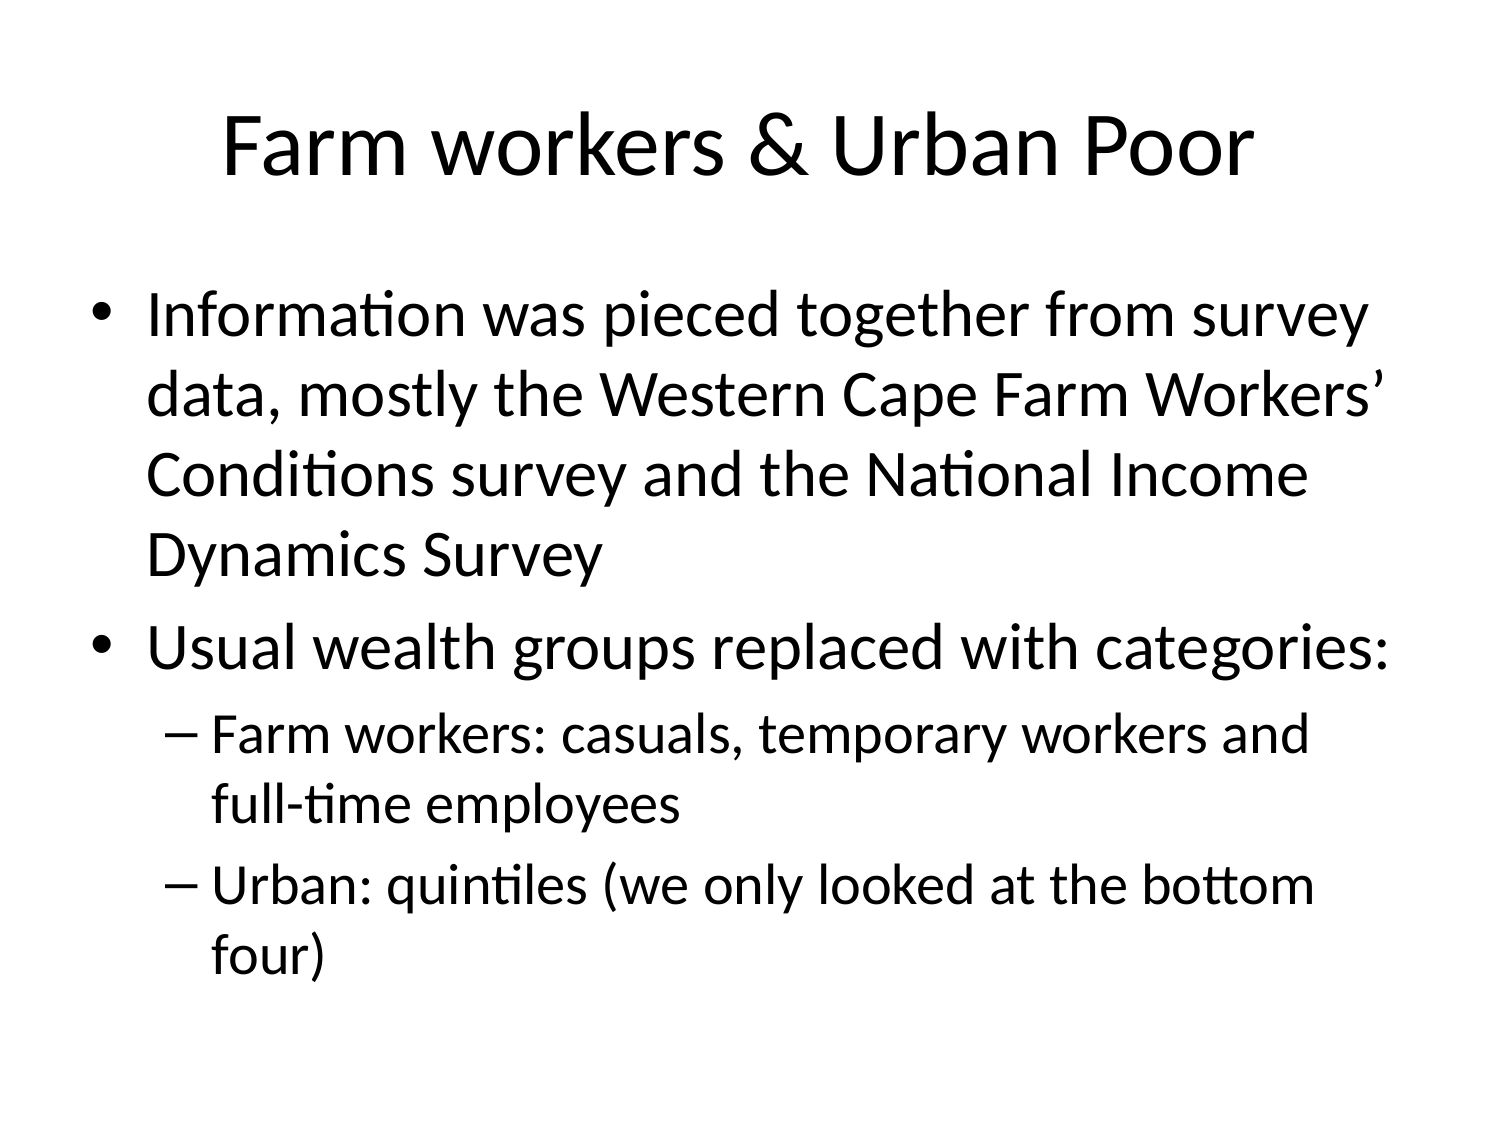

# Farm workers & Urban Poor
Information was pieced together from survey data, mostly the Western Cape Farm Workers’ Conditions survey and the National Income Dynamics Survey
Usual wealth groups replaced with categories:
Farm workers: casuals, temporary workers and full-time employees
Urban: quintiles (we only looked at the bottom four)